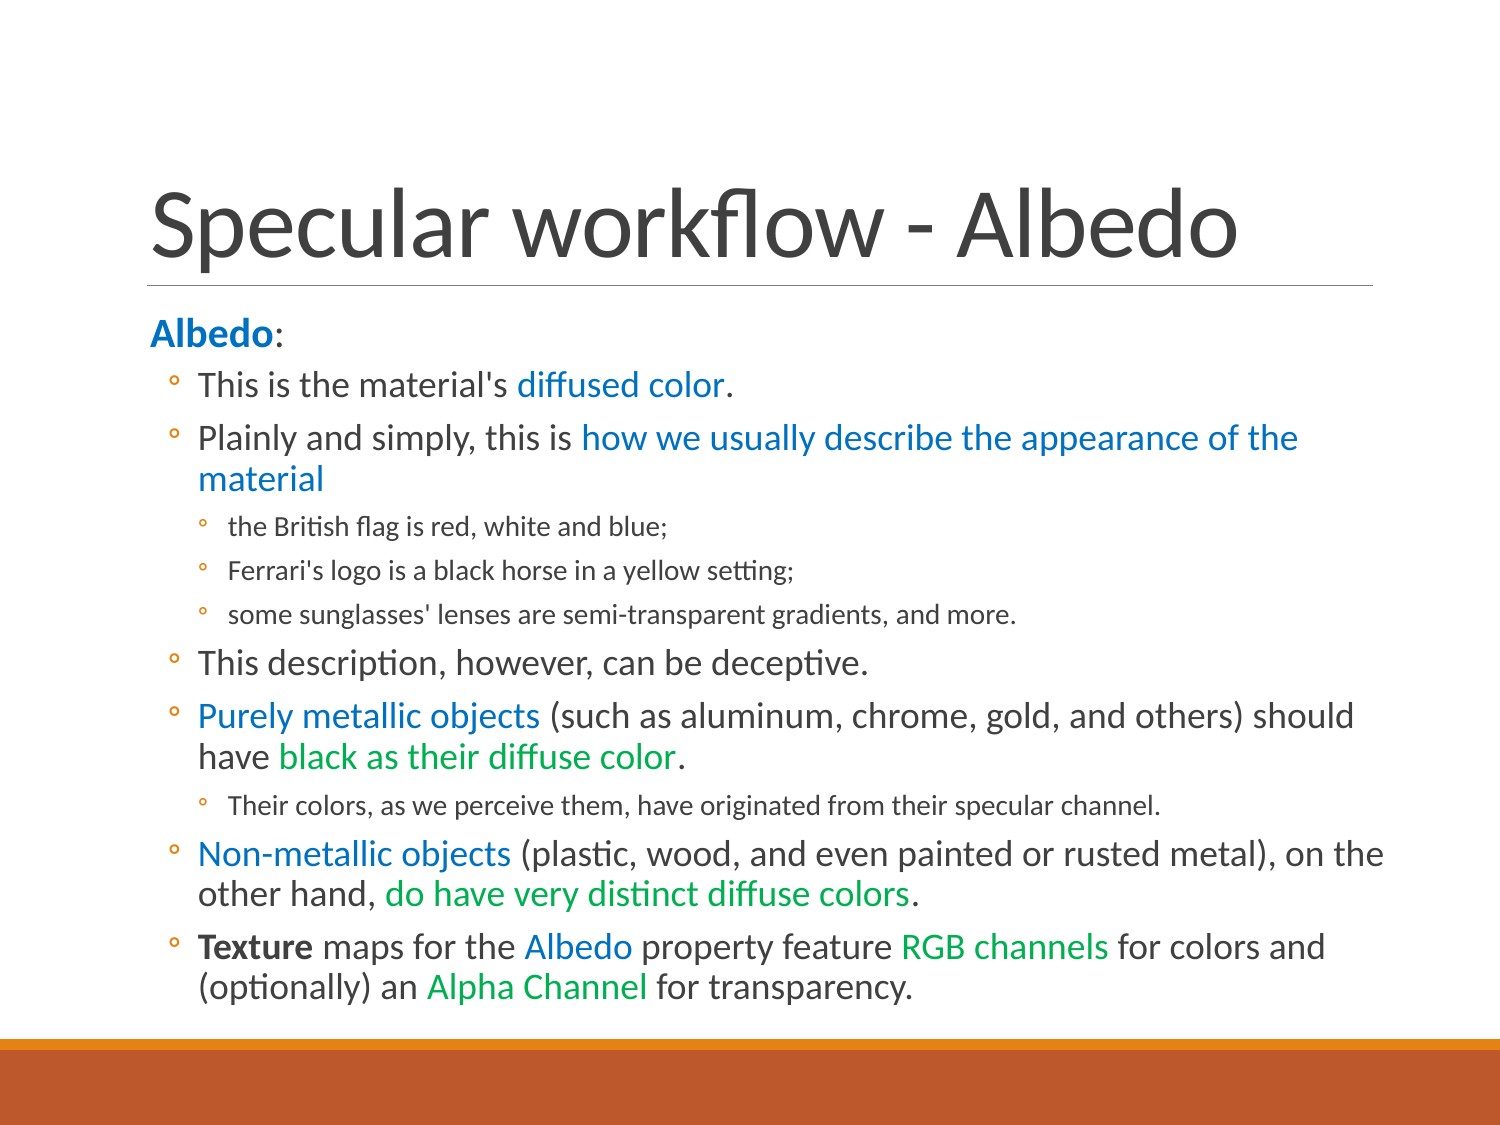

# Specular workflow - Albedo
Albedo:
This is the material's diffused color.
Plainly and simply, this is how we usually describe the appearance of the material
the British flag is red, white and blue;
Ferrari's logo is a black horse in a yellow setting;
some sunglasses' lenses are semi-transparent gradients, and more.
This description, however, can be deceptive.
Purely metallic objects (such as aluminum, chrome, gold, and others) should have black as their diffuse color.
Their colors, as we perceive them, have originated from their specular channel.
Non-metallic objects (plastic, wood, and even painted or rusted metal), on the other hand, do have very distinct diffuse colors.
Texture maps for the Albedo property feature RGB channels for colors and (optionally) an Alpha Channel for transparency.